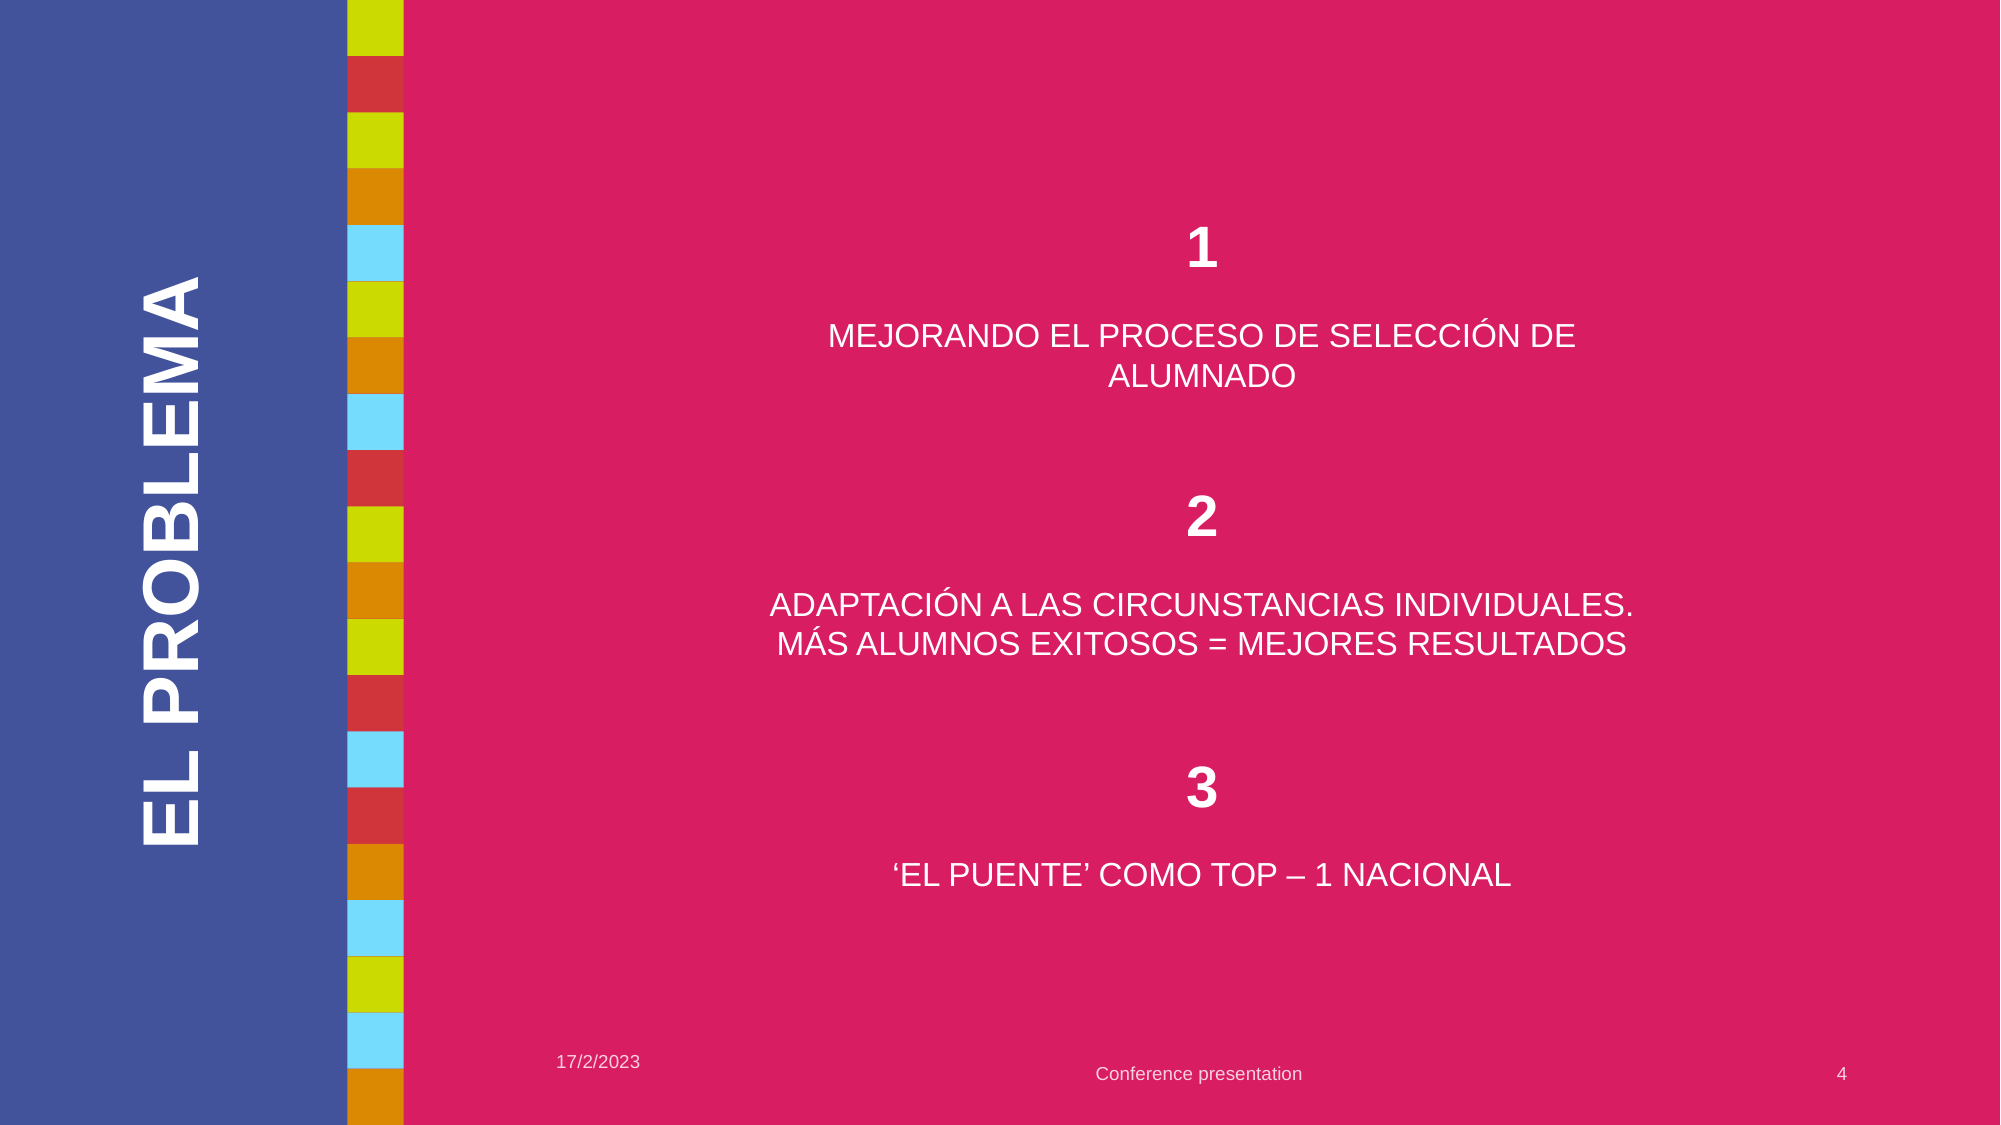

1
MEJORANDO EL PROCESO DE SELECCIÓN DE ALUMNADO
# EL PROBLEMA
2
ADAPTACIÓN A LAS CIRCUNSTANCIAS INDIVIDUALES. MÁS ALUMNOS EXITOSOS = MEJORES RESULTADOS
3
‘EL PUENTE’ COMO TOP – 1 NACIONAL
17/2/2023

Conference presentation
4